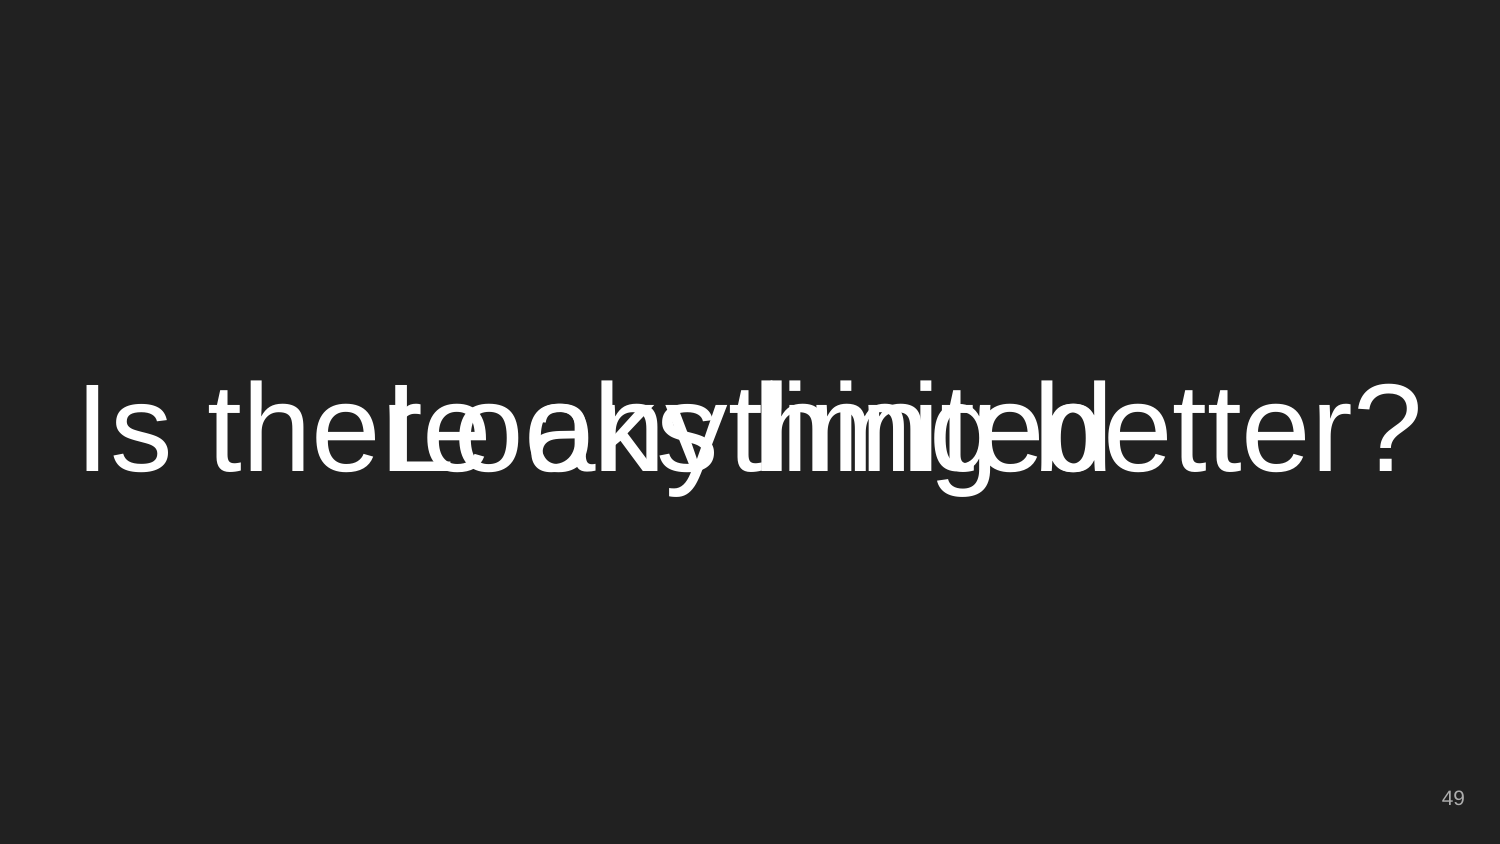

# Looks limited
Is there anything better?
49